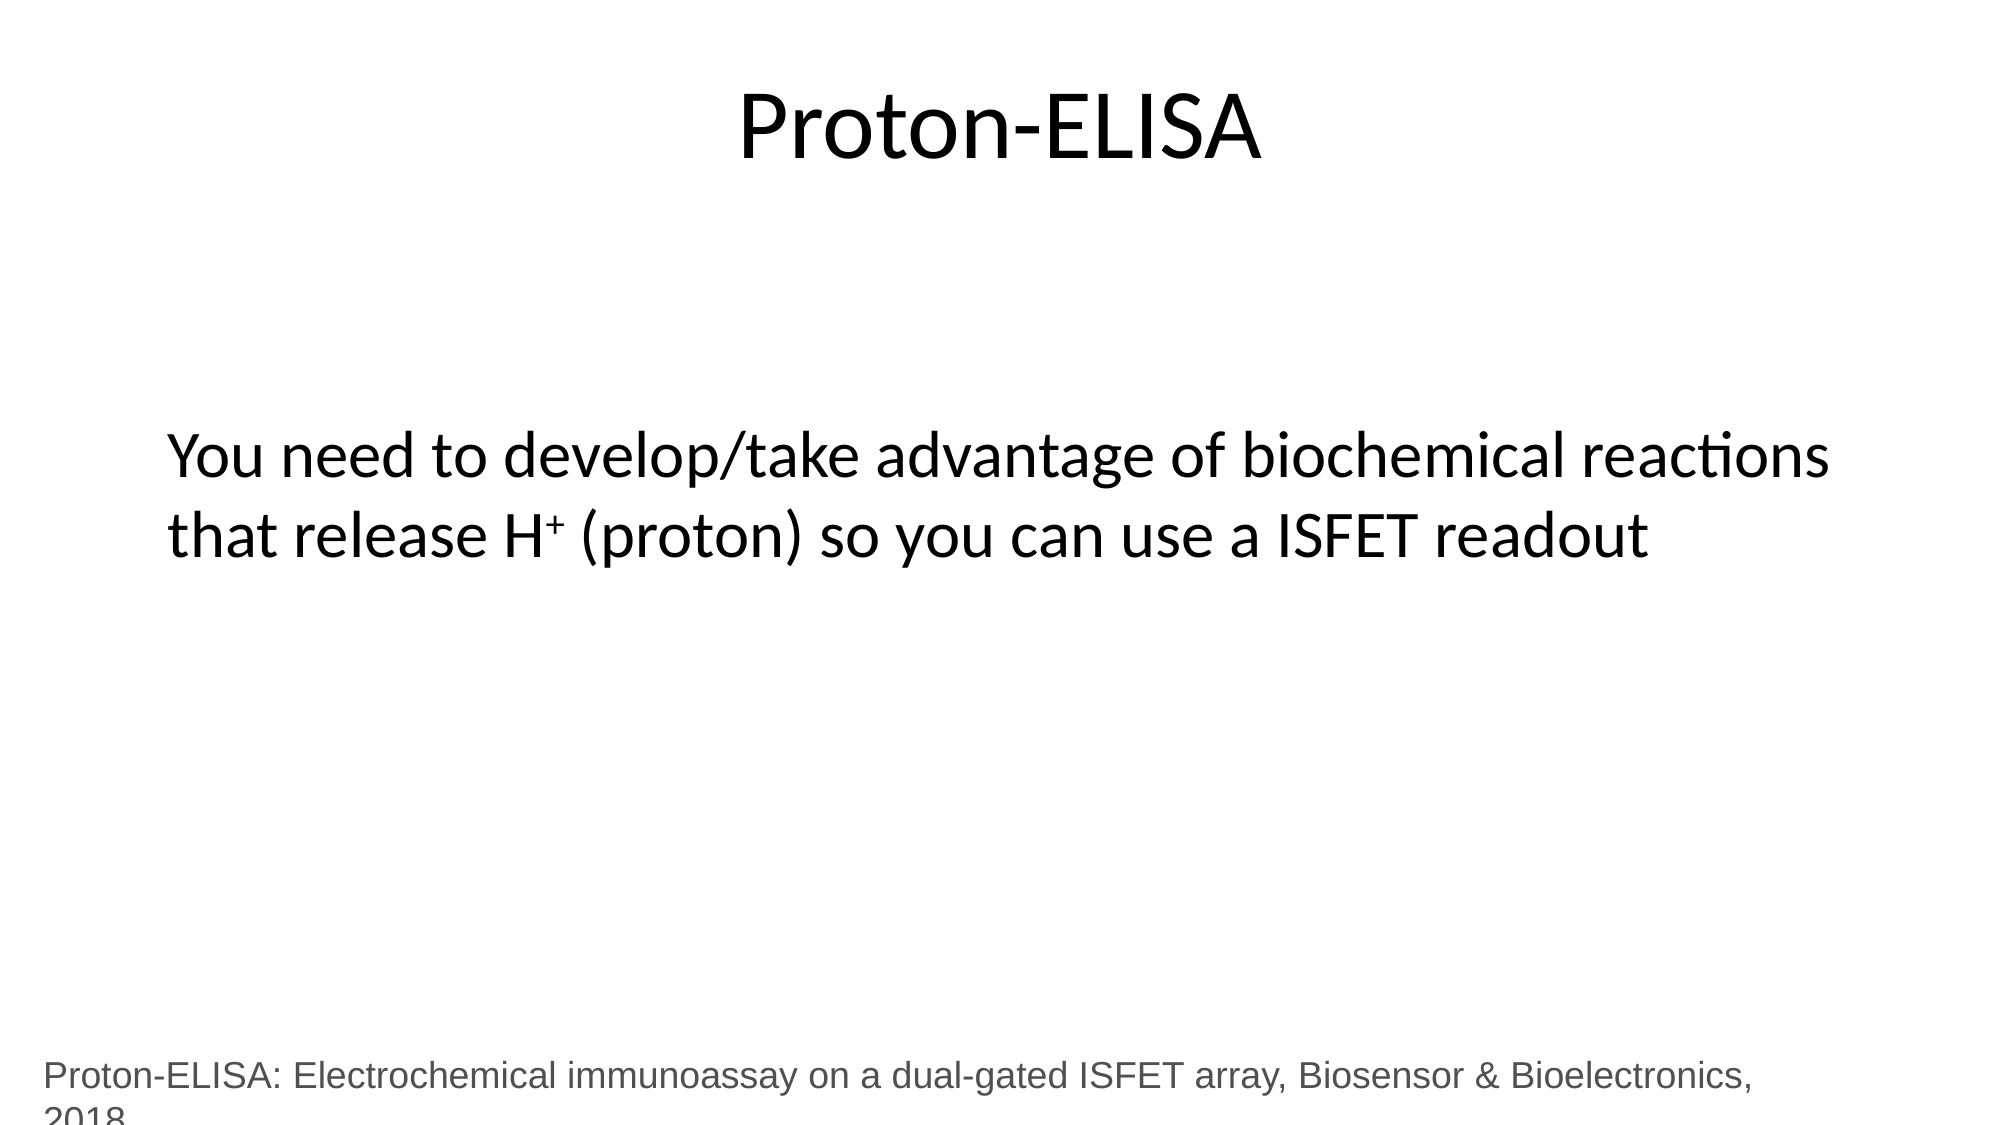

Proton-ELISA
You need to develop/take advantage of biochemical reactions
that release H+ (proton) so you can use a ISFET readout
Proton-ELISA: Electrochemical immunoassay on a dual-gated ISFET array, Biosensor & Bioelectronics, 2018